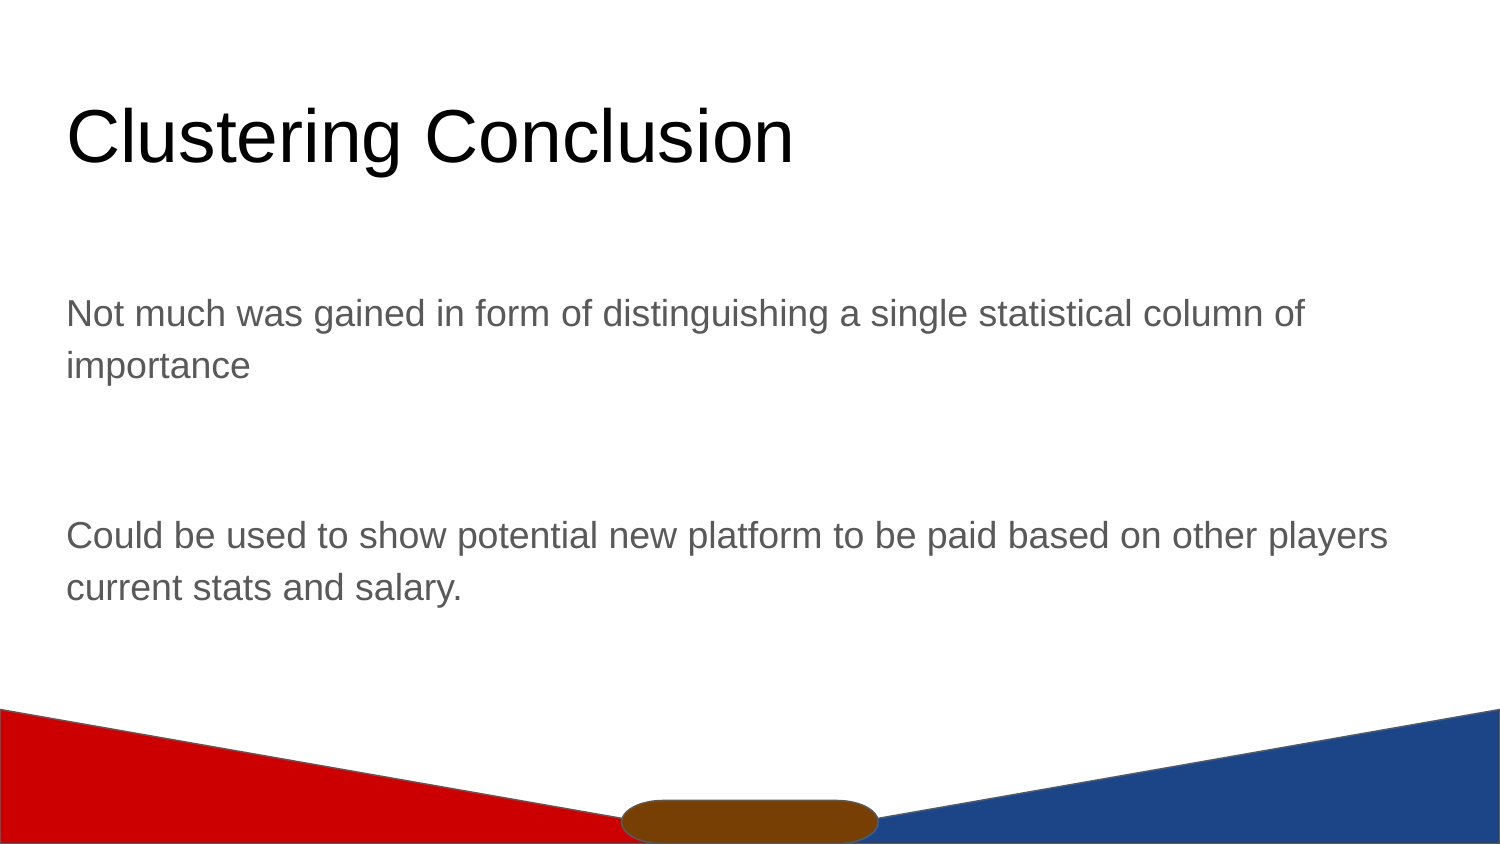

# Clustering Conclusion

Not much was gained in form of distinguishing a single statistical column of importance

Could be used to show potential new platform to be paid based on other players current stats and salary.